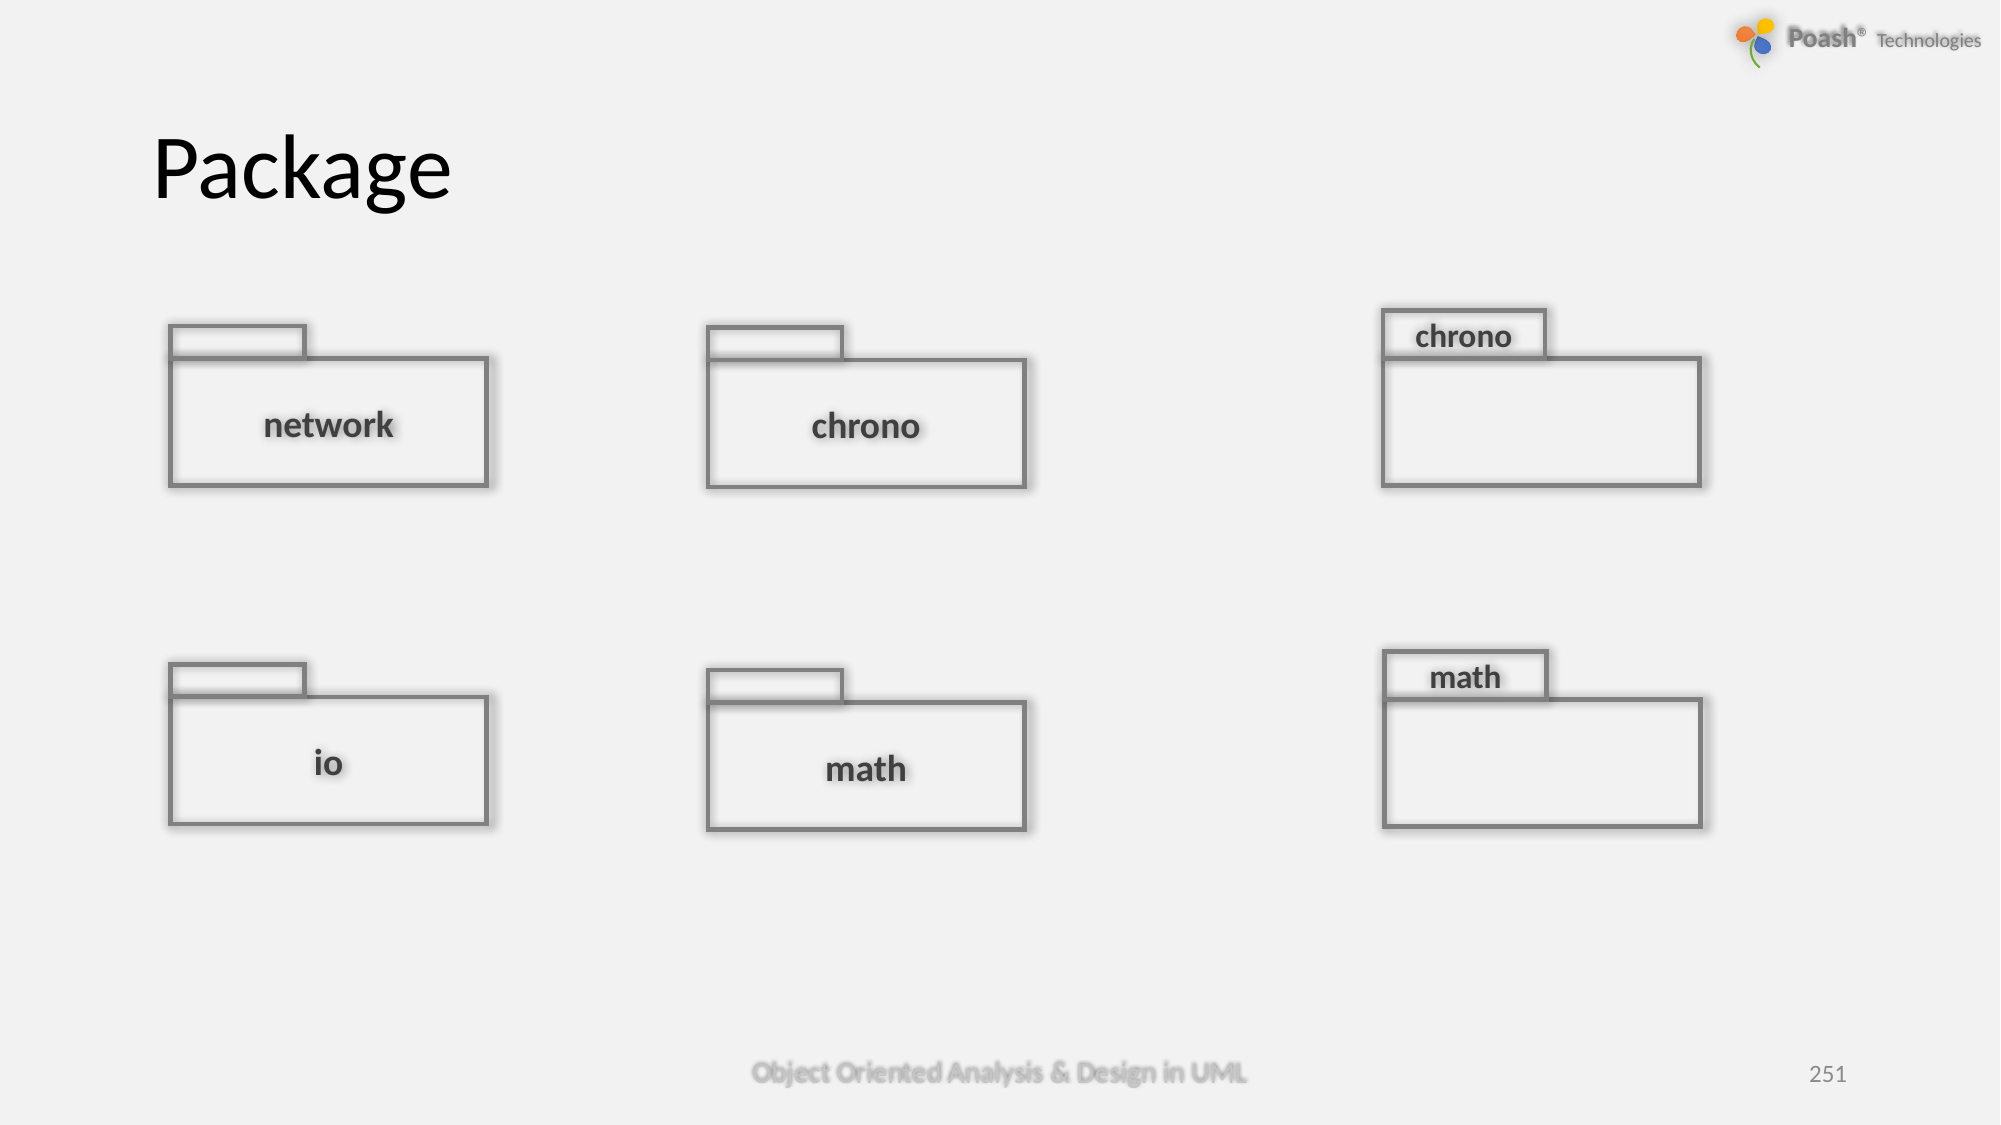

# Package
chrono

network

chrono
math

io

math
Object Oriented Analysis & Design in UML
251